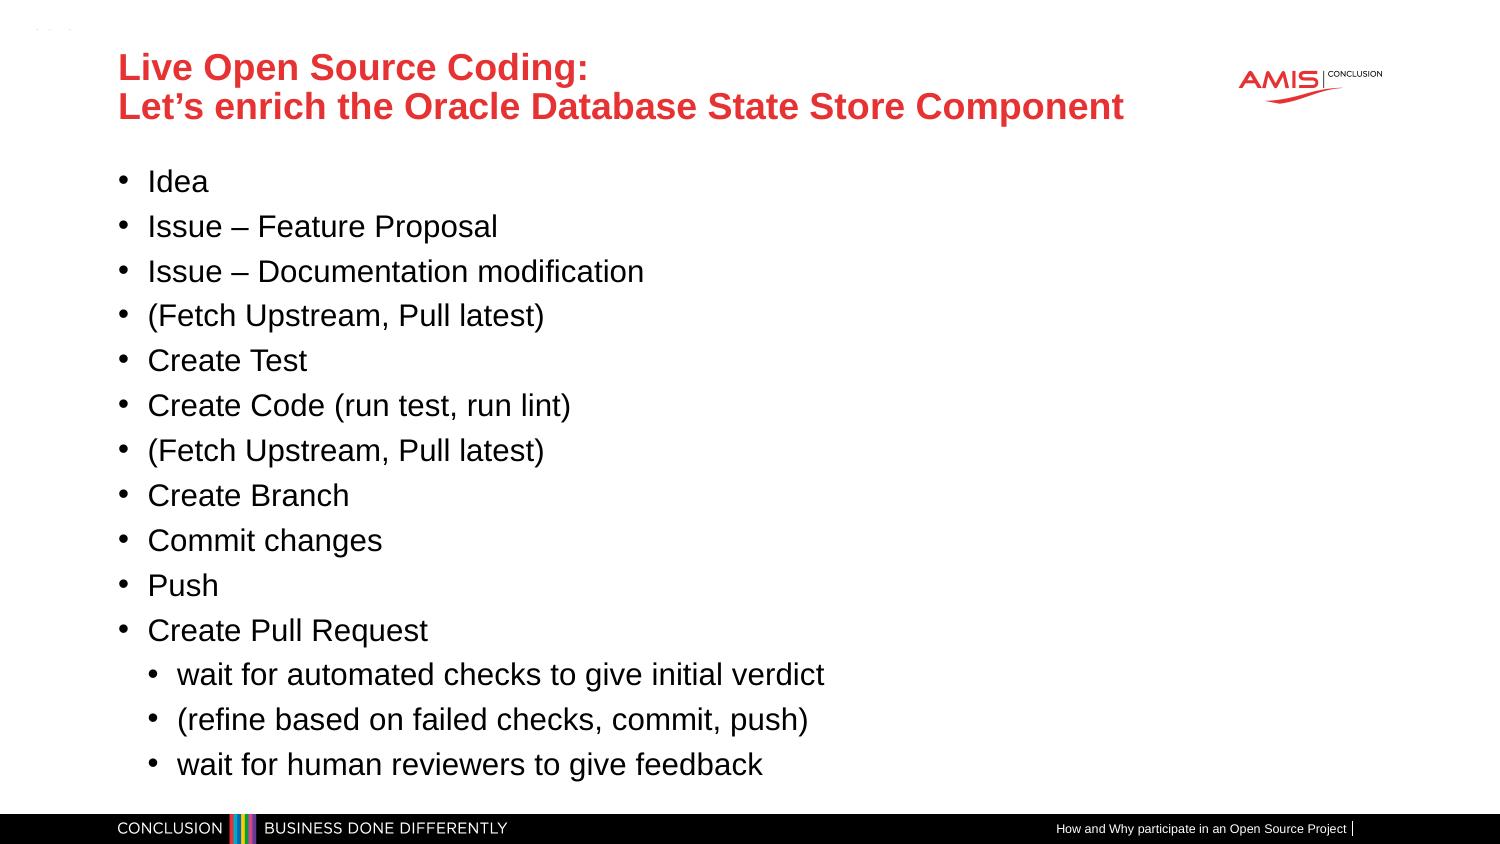

# Live Open Source Coding: Let’s enrich the Oracle Database State Store Component
Idea
Issue – Feature Proposal
Issue – Documentation modification
(Fetch Upstream, Pull latest)
Create Test
Create Code (run test, run lint)
(Fetch Upstream, Pull latest)
Create Branch
Commit changes
Push
Create Pull Request
wait for automated checks to give initial verdict
(refine based on failed checks, commit, push)
wait for human reviewers to give feedback
How and Why participate in an Open Source Project